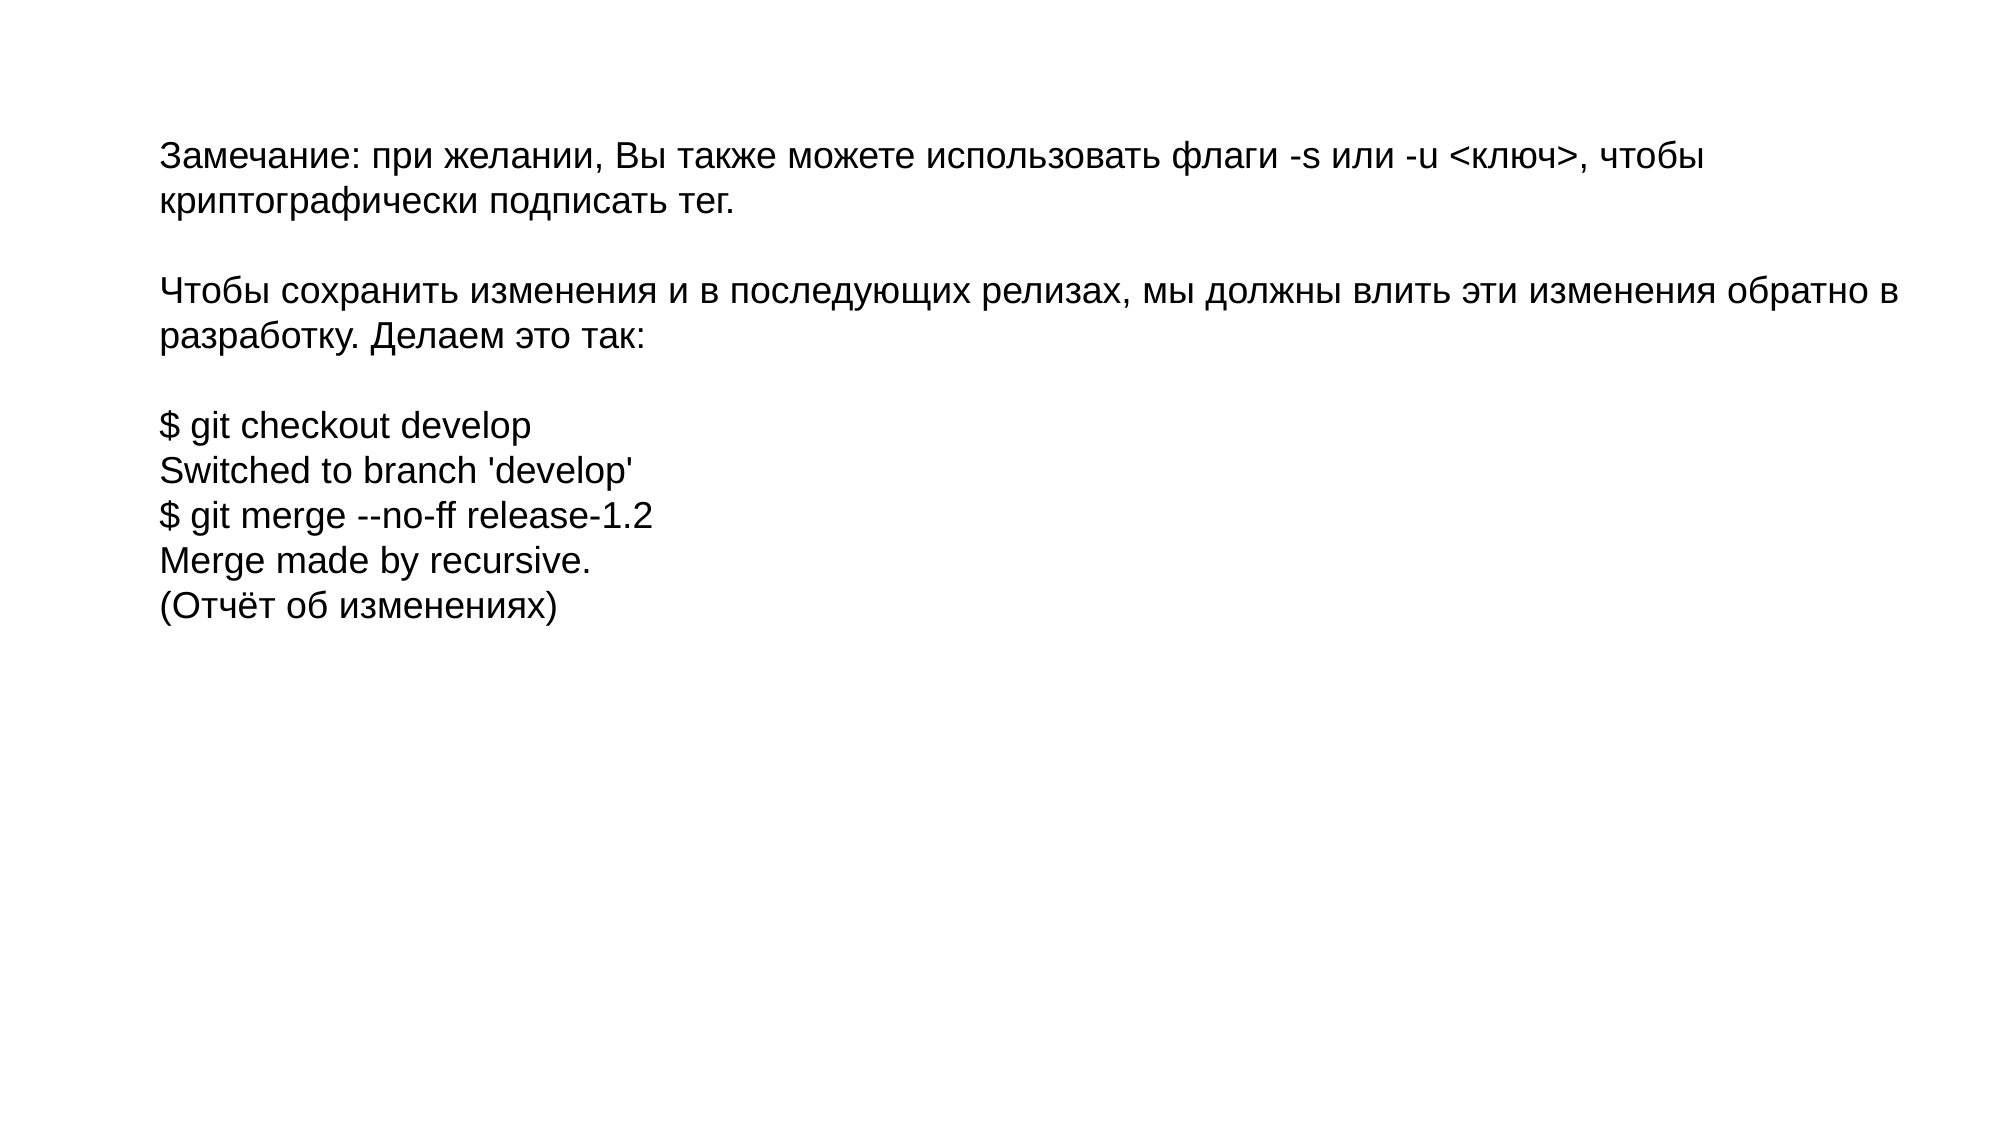

Замечание: при желании, Вы также можете использовать флаги -s или -u <ключ>, чтобы криптографически подписать тег.

Чтобы сохранить изменения и в последующих релизах, мы должны влить эти изменения обратно в разработку. Делаем это так:

$ git checkout develop
Switched to branch 'develop'
$ git merge --no-ff release-1.2
Merge made by recursive.
(Отчёт об изменениях)